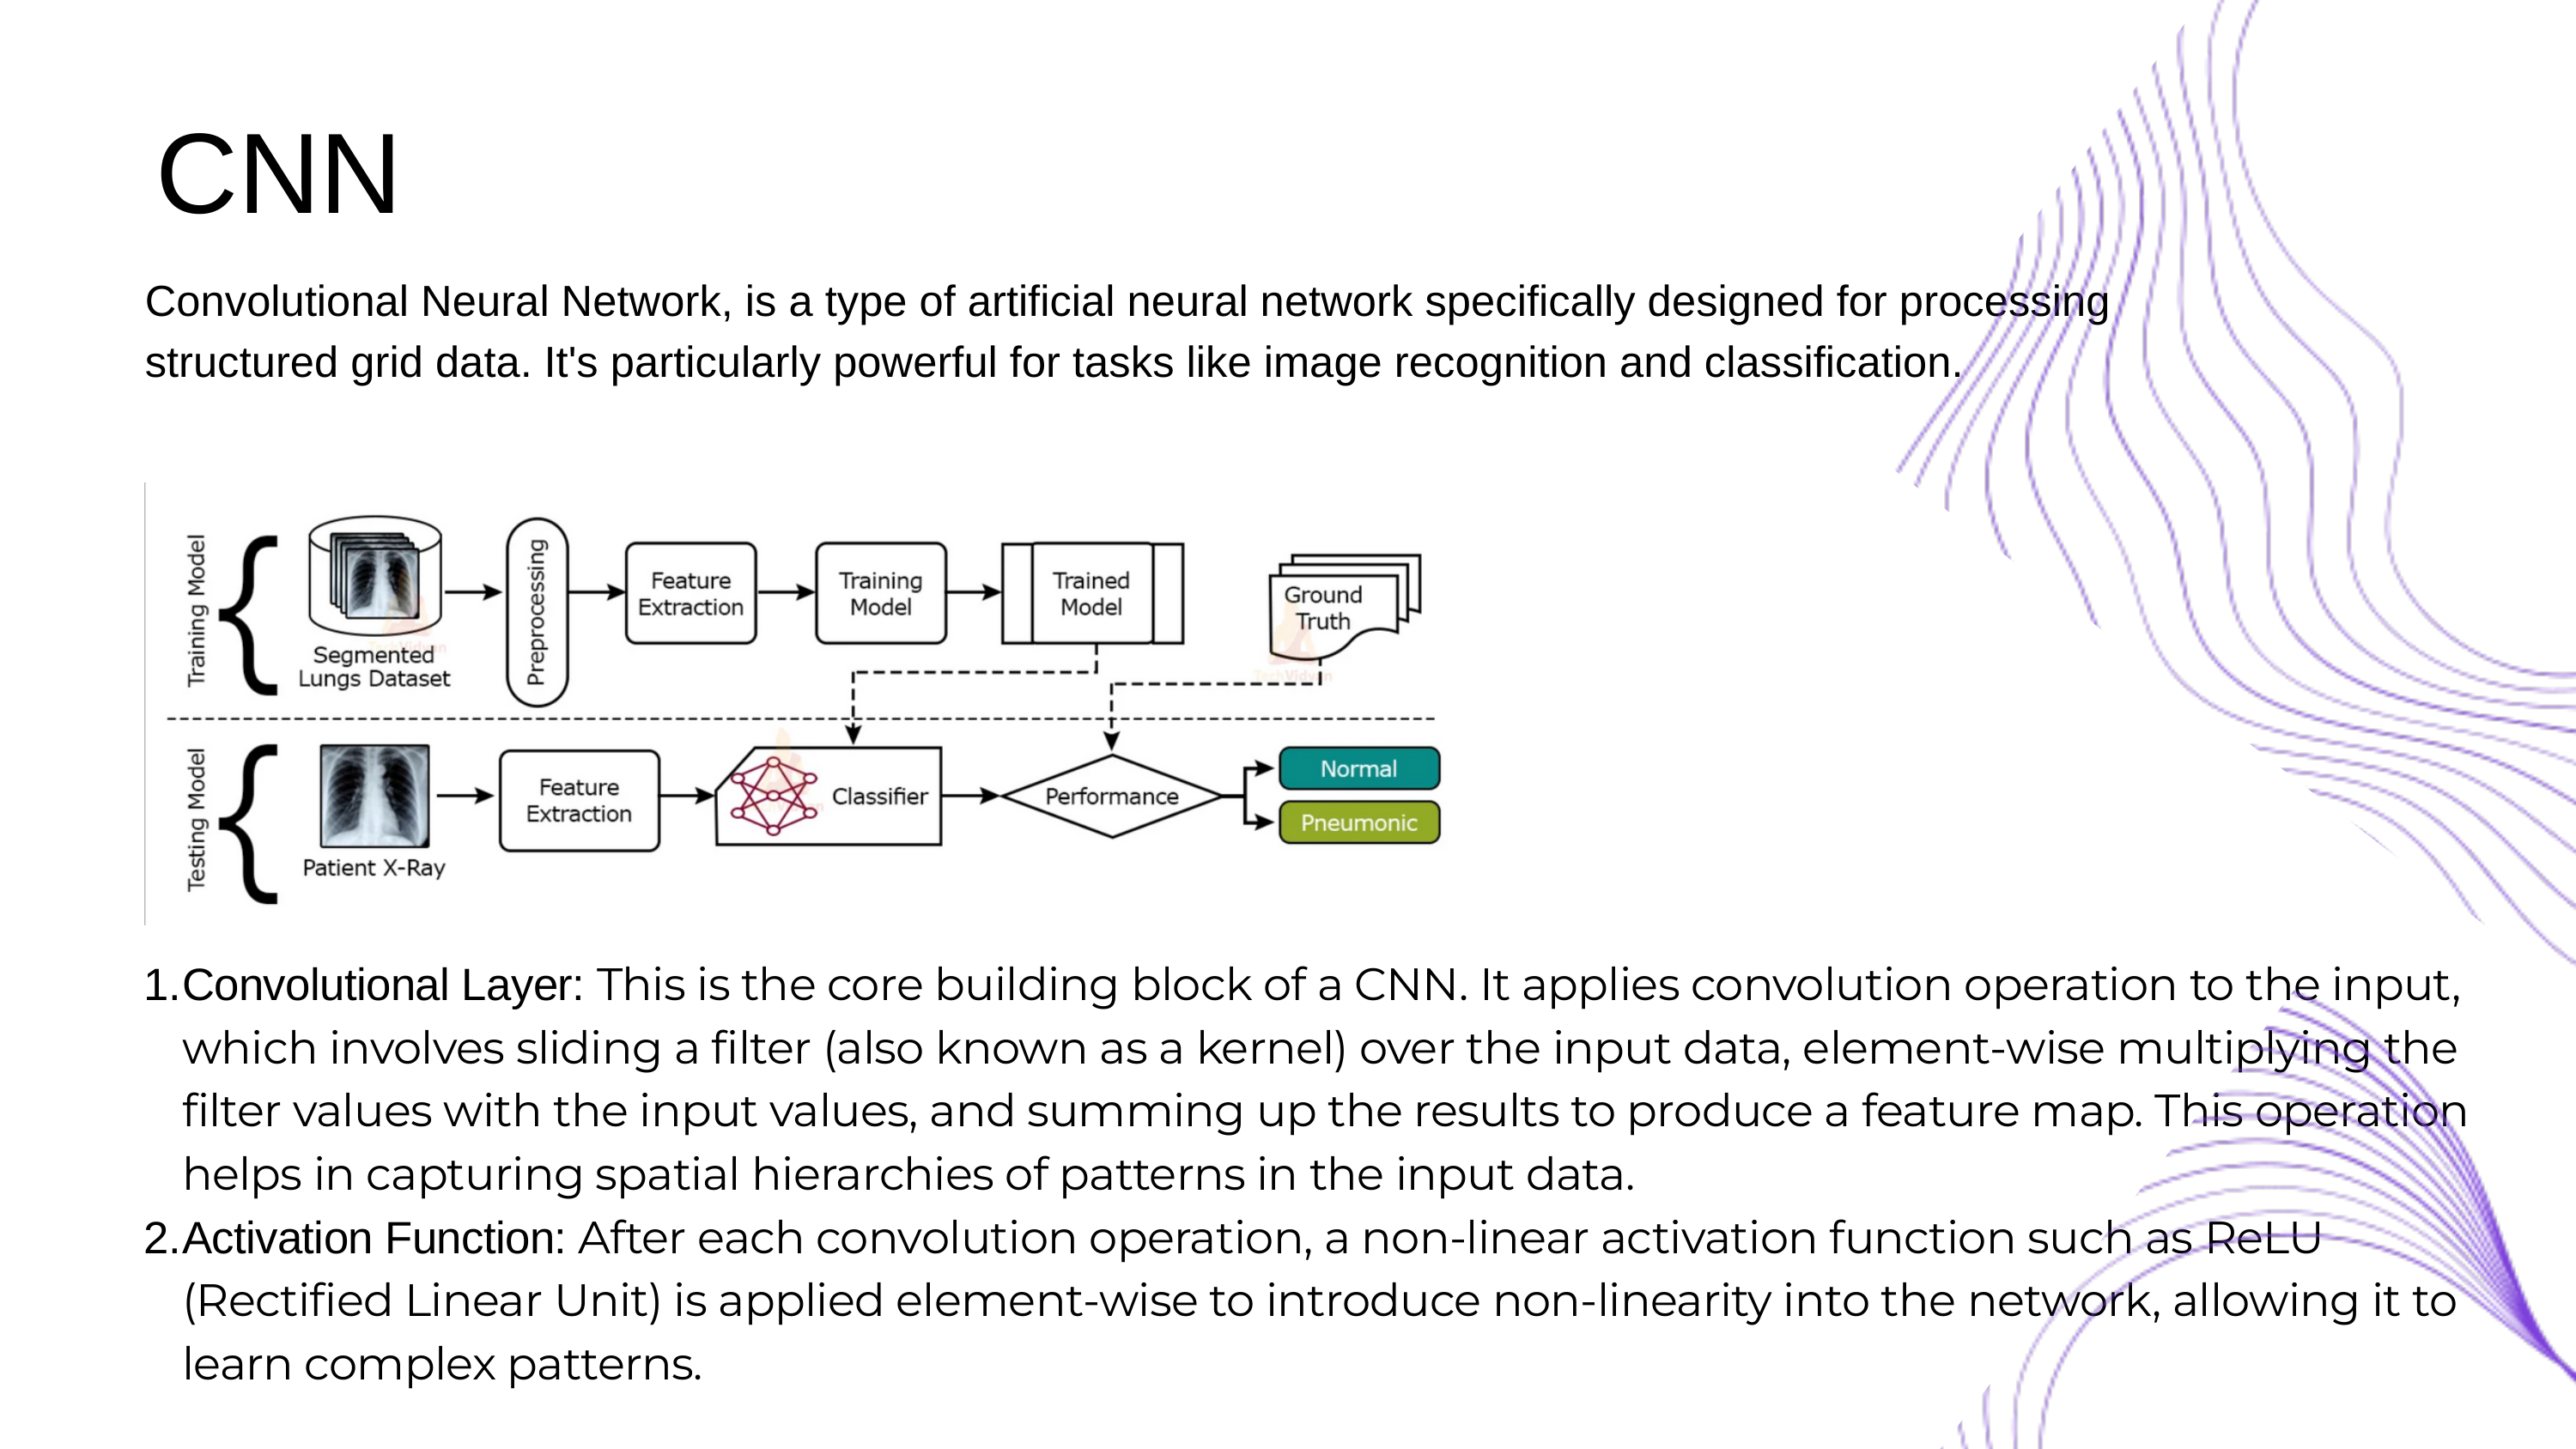

CNN
Convolutional Neural Network, is a type of artificial neural network specifically designed for processing structured grid data. It's particularly powerful for tasks like image recognition and classification.

Convolutional Layer: This is the core building block of a CNN. It applies convolution operation to the input, which involves sliding a filter (also known as a kernel) over the input data, element-wise multiplying the filter values with the input values, and summing up the results to produce a feature map. This operation helps in capturing spatial hierarchies of patterns in the input data.
Activation Function: After each convolution operation, a non-linear activation function such as ReLU (Rectified Linear Unit) is applied element-wise to introduce non-linearity into the network, allowing it to learn complex patterns.